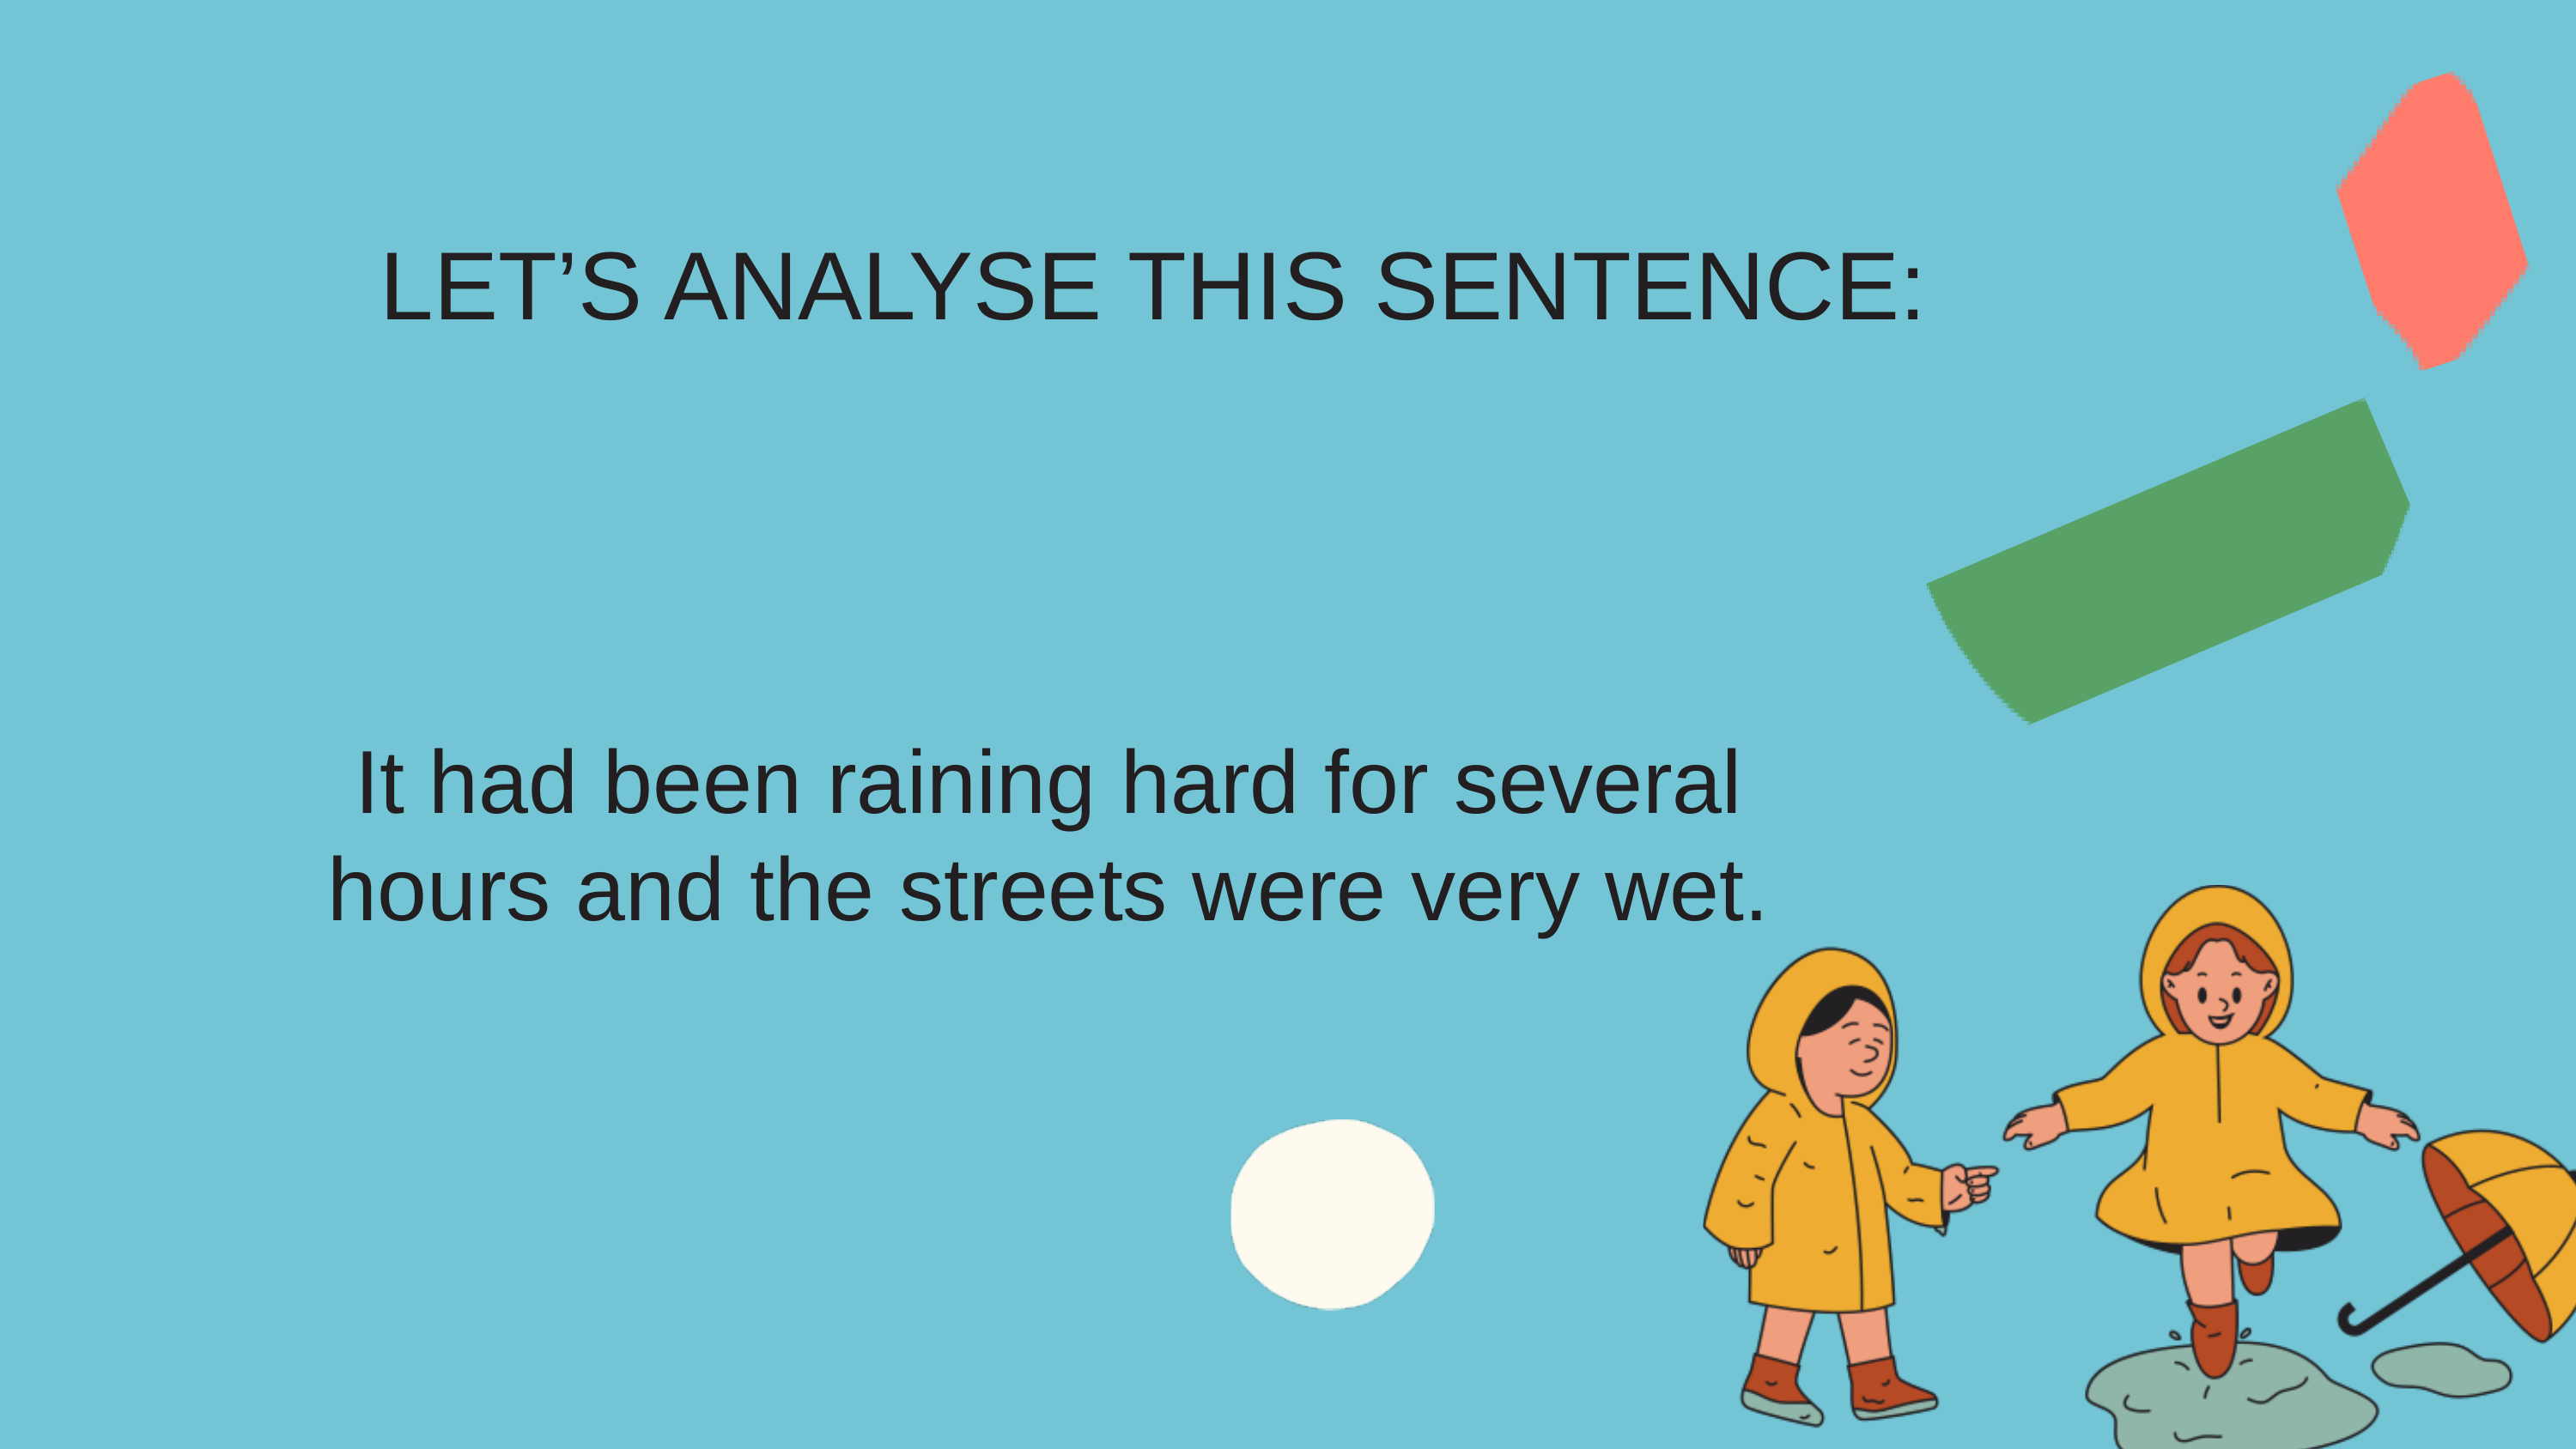

LET’S ANALYSE THIS SENTENCE:

It had been raining hard for several hours and the streets were very wet.